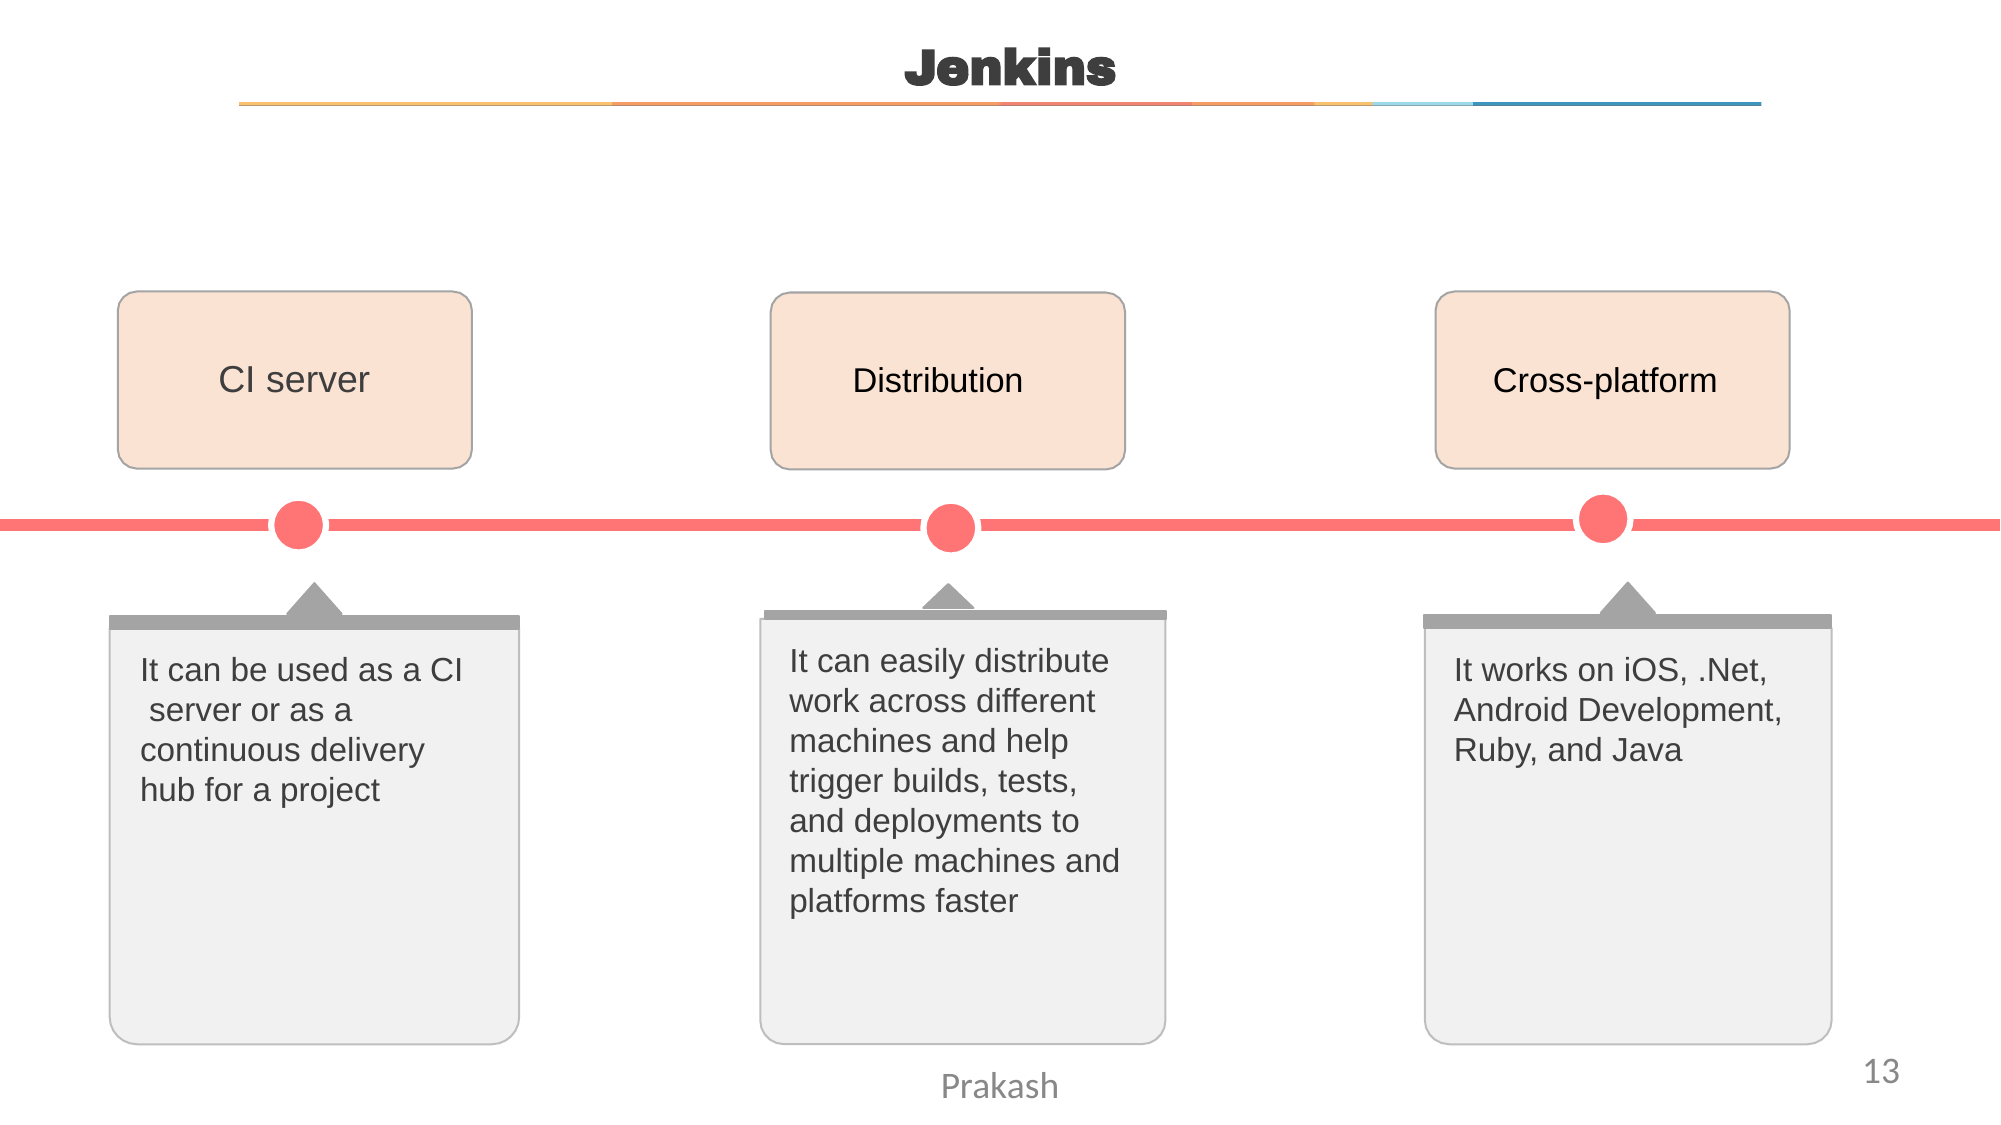

# Jenkins

CI server
Cross-platform
Distribution

It can easily distribute  work across different  machines and help  trigger builds, tests,  and deployments to  multiple machines and  platforms faster
It can be used as a CI  server or as a  continuous delivery  hub for a project
It works on iOS, .Net,  Android Development,  Ruby, and Java
Prakash
13